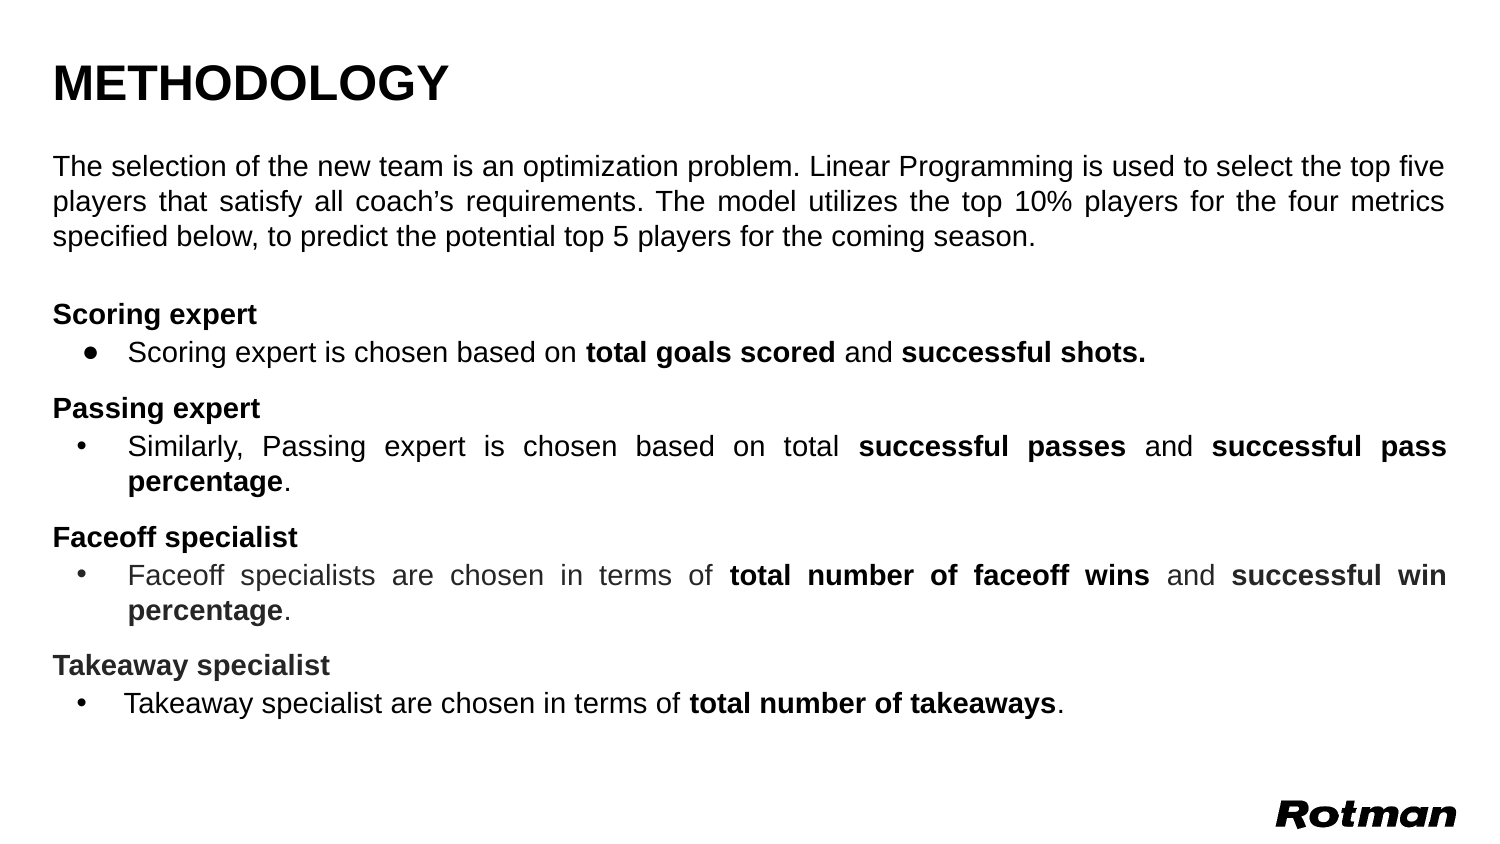

# METHODOLOGY
The selection of the new team is an optimization problem. Linear Programming is used to select the top five players that satisfy all coach’s requirements. The model utilizes the top 10% players for the four metrics specified below, to predict the potential top 5 players for the coming season.

Scoring expert
Scoring expert is chosen based on total goals scored and successful shots.
Passing expert
Similarly, Passing expert is chosen based on total successful passes and successful pass percentage.
Faceoff specialist
Faceoff specialists are chosen in terms of total number of faceoff wins and successful win percentage.
Takeaway specialist
Takeaway specialist are chosen in terms of total number of takeaways.